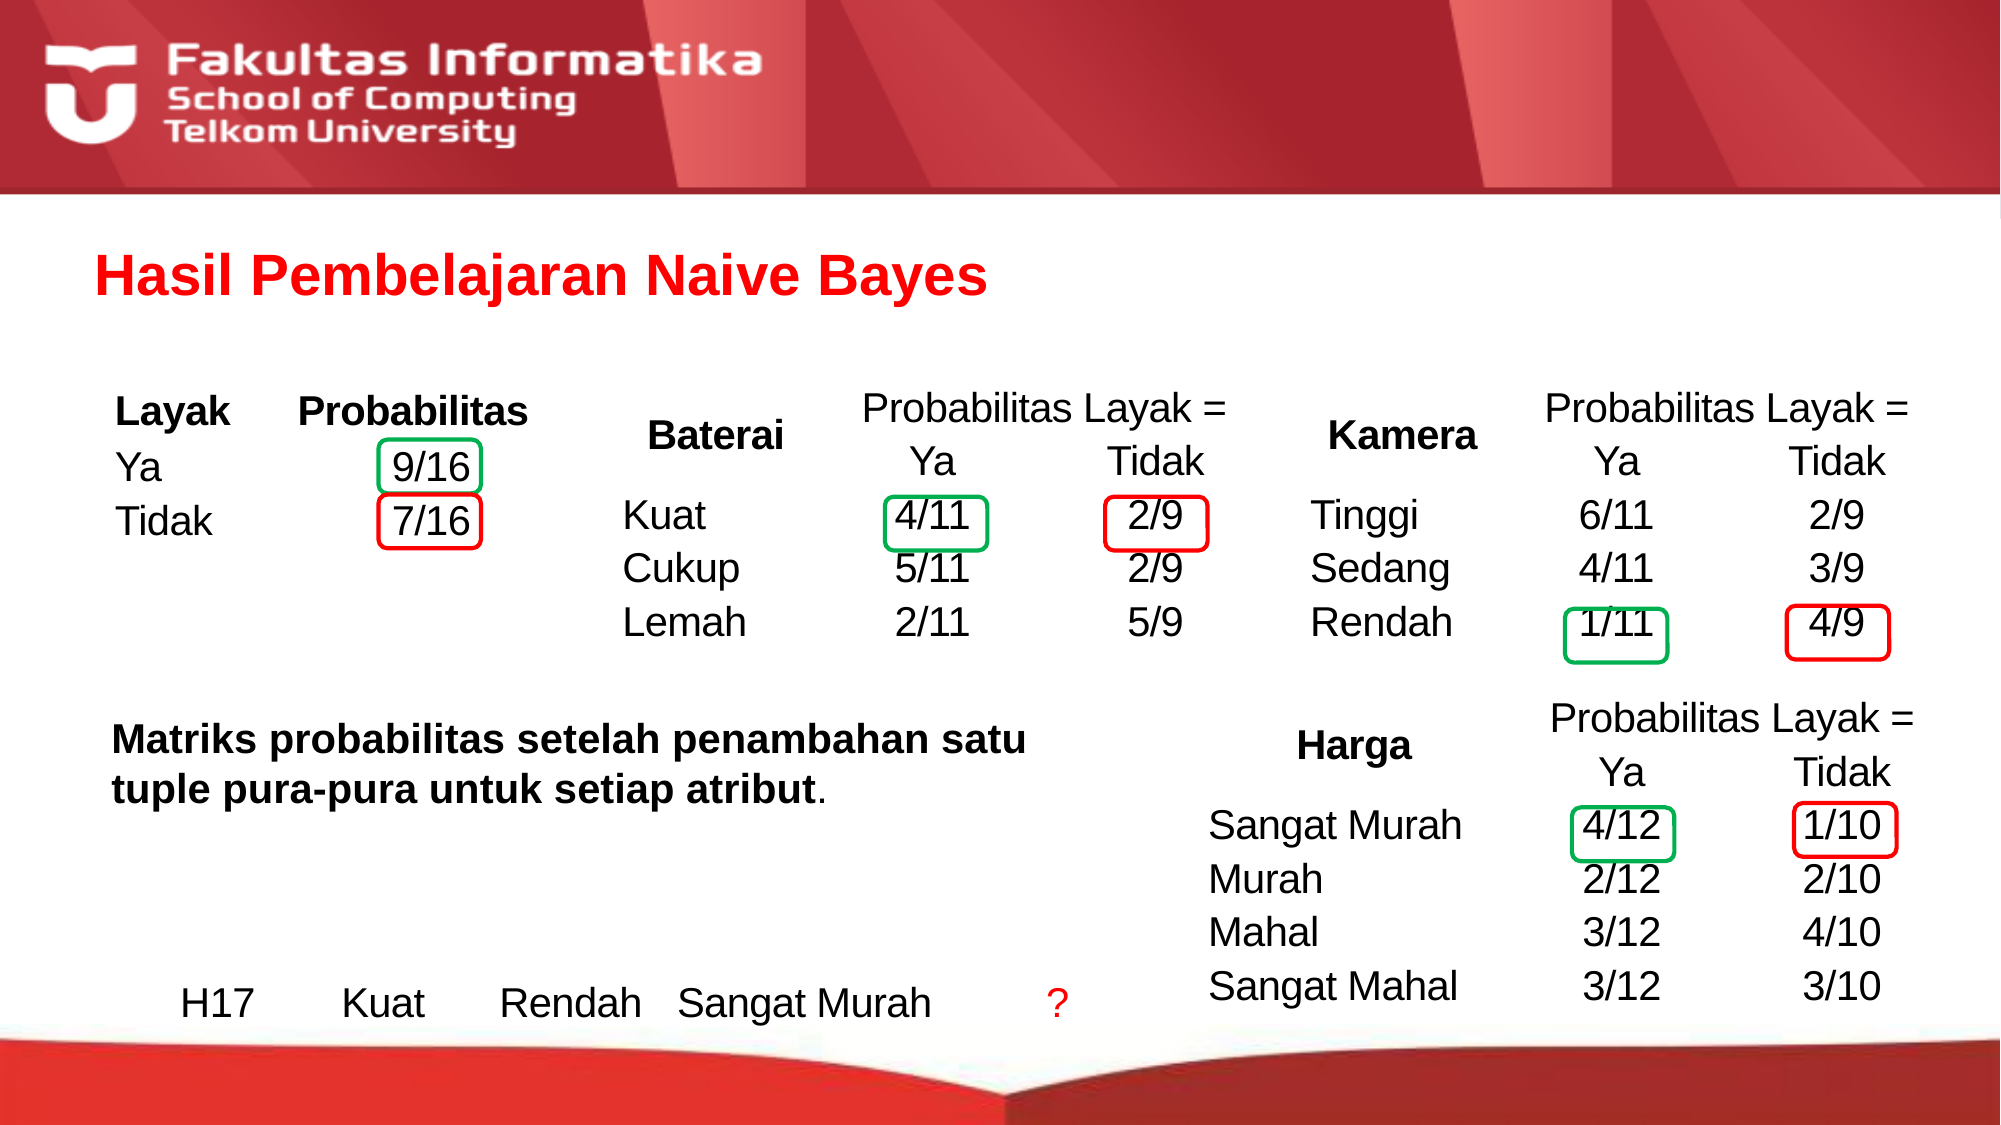

# Hasil Pembelajaran Naive Bayes
| Baterai | Probabilitas Layak = |  |
| --- | --- | --- |
|  | Ya | Tidak |
| Kuat | 4/11 | 2/9 |
| Cukup | 5/11 | 2/9 |
| Lemah | 2/11 | 5/9 |
| Kamera | Probabilitas Layak = |  |
| --- | --- | --- |
|  | Ya | Tidak |
| Tinggi | 6/11 | 2/9 |
| Sedang | 4/11 | 3/9 |
| Rendah | 1/11 | 4/9 |
| Layak | Probabilitas |
| --- | --- |
| Ya | 9/16 |
| Tidak | 7/16 |

| Harga | Probabilitas Layak = |  |
| --- | --- | --- |
|  | Ya | Tidak |
| Sangat Murah | 4/12 | 1/10 |
| Murah | 2/12 | 2/10 |
| Mahal | 3/12 | 4/10 |
| Sangat Mahal | 3/12 | 3/10 |
Matriks probabilitas setelah penambahan satu tuple pura-pura untuk setiap atribut.

| H17 | Kuat | Rendah | Sangat Murah | ? |
| --- | --- | --- | --- | --- |